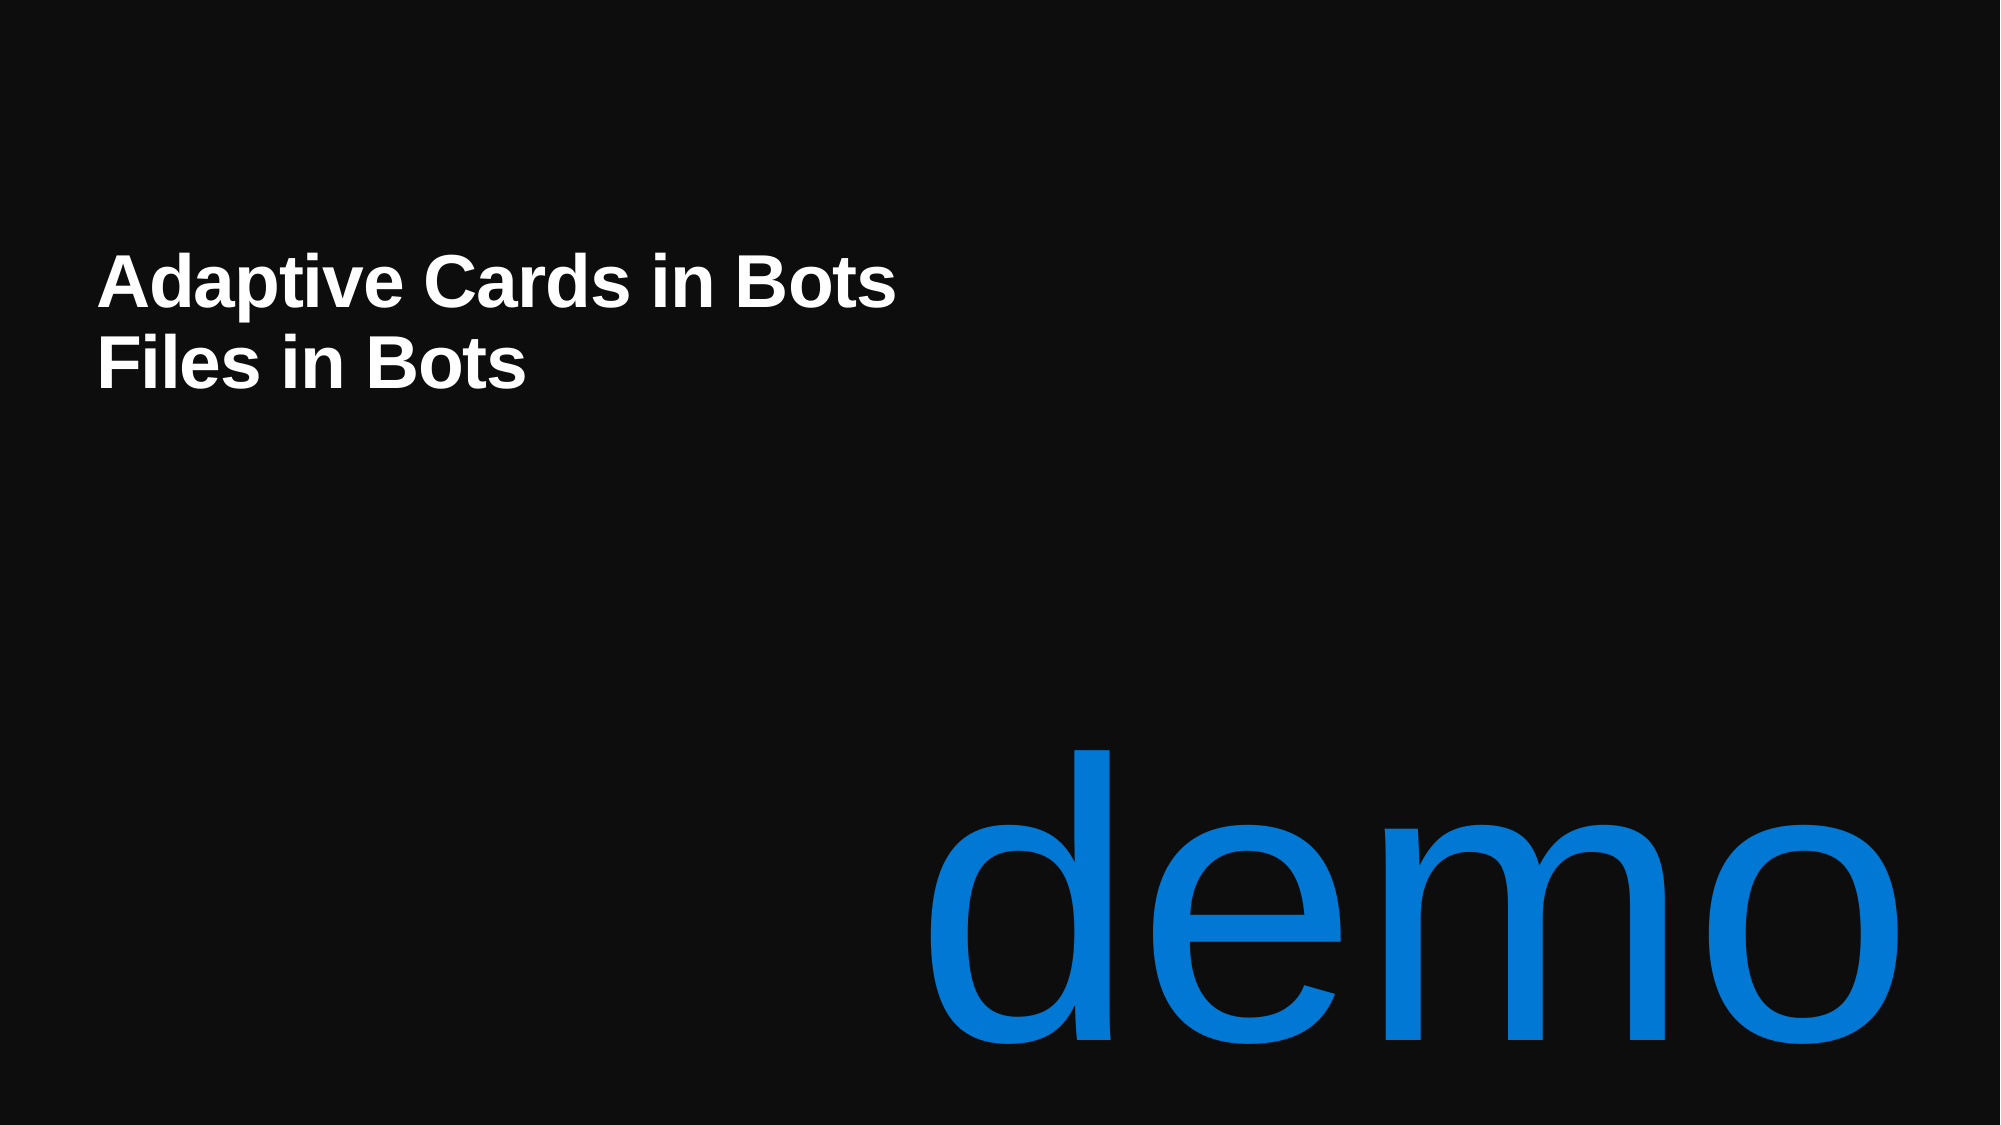

# Adaptive Cards in Bots Files in Bots
demo